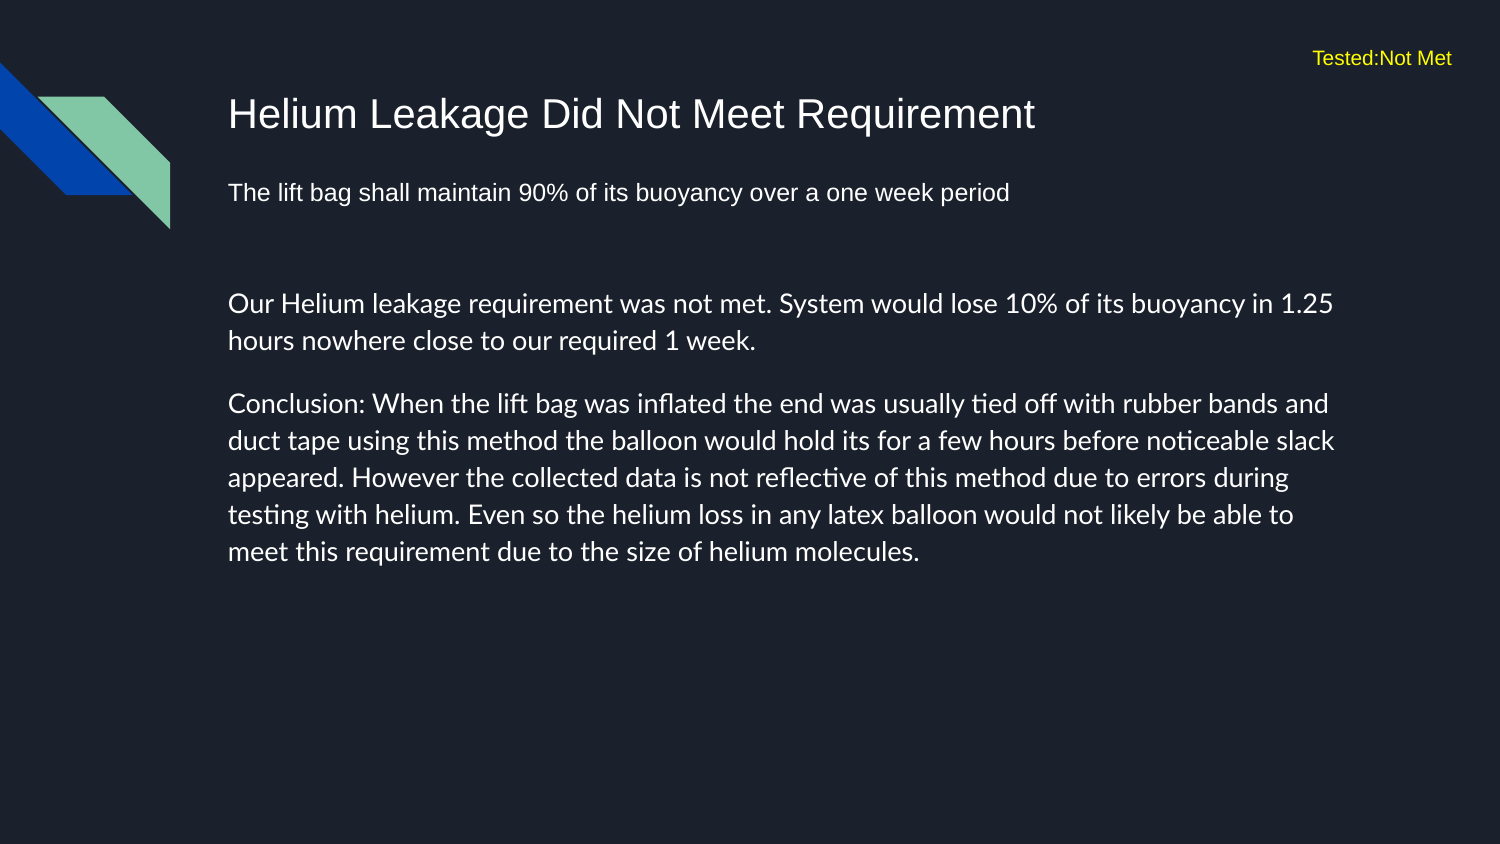

Tested:Not Met
# Helium Leakage Did Not Meet Requirement
The lift bag shall maintain 90% of its buoyancy over a one week period
Our Helium leakage requirement was not met. System would lose 10% of its buoyancy in 1.25 hours nowhere close to our required 1 week.
Conclusion: When the lift bag was inflated the end was usually tied off with rubber bands and duct tape using this method the balloon would hold its for a few hours before noticeable slack appeared. However the collected data is not reflective of this method due to errors during testing with helium. Even so the helium loss in any latex balloon would not likely be able to meet this requirement due to the size of helium molecules.